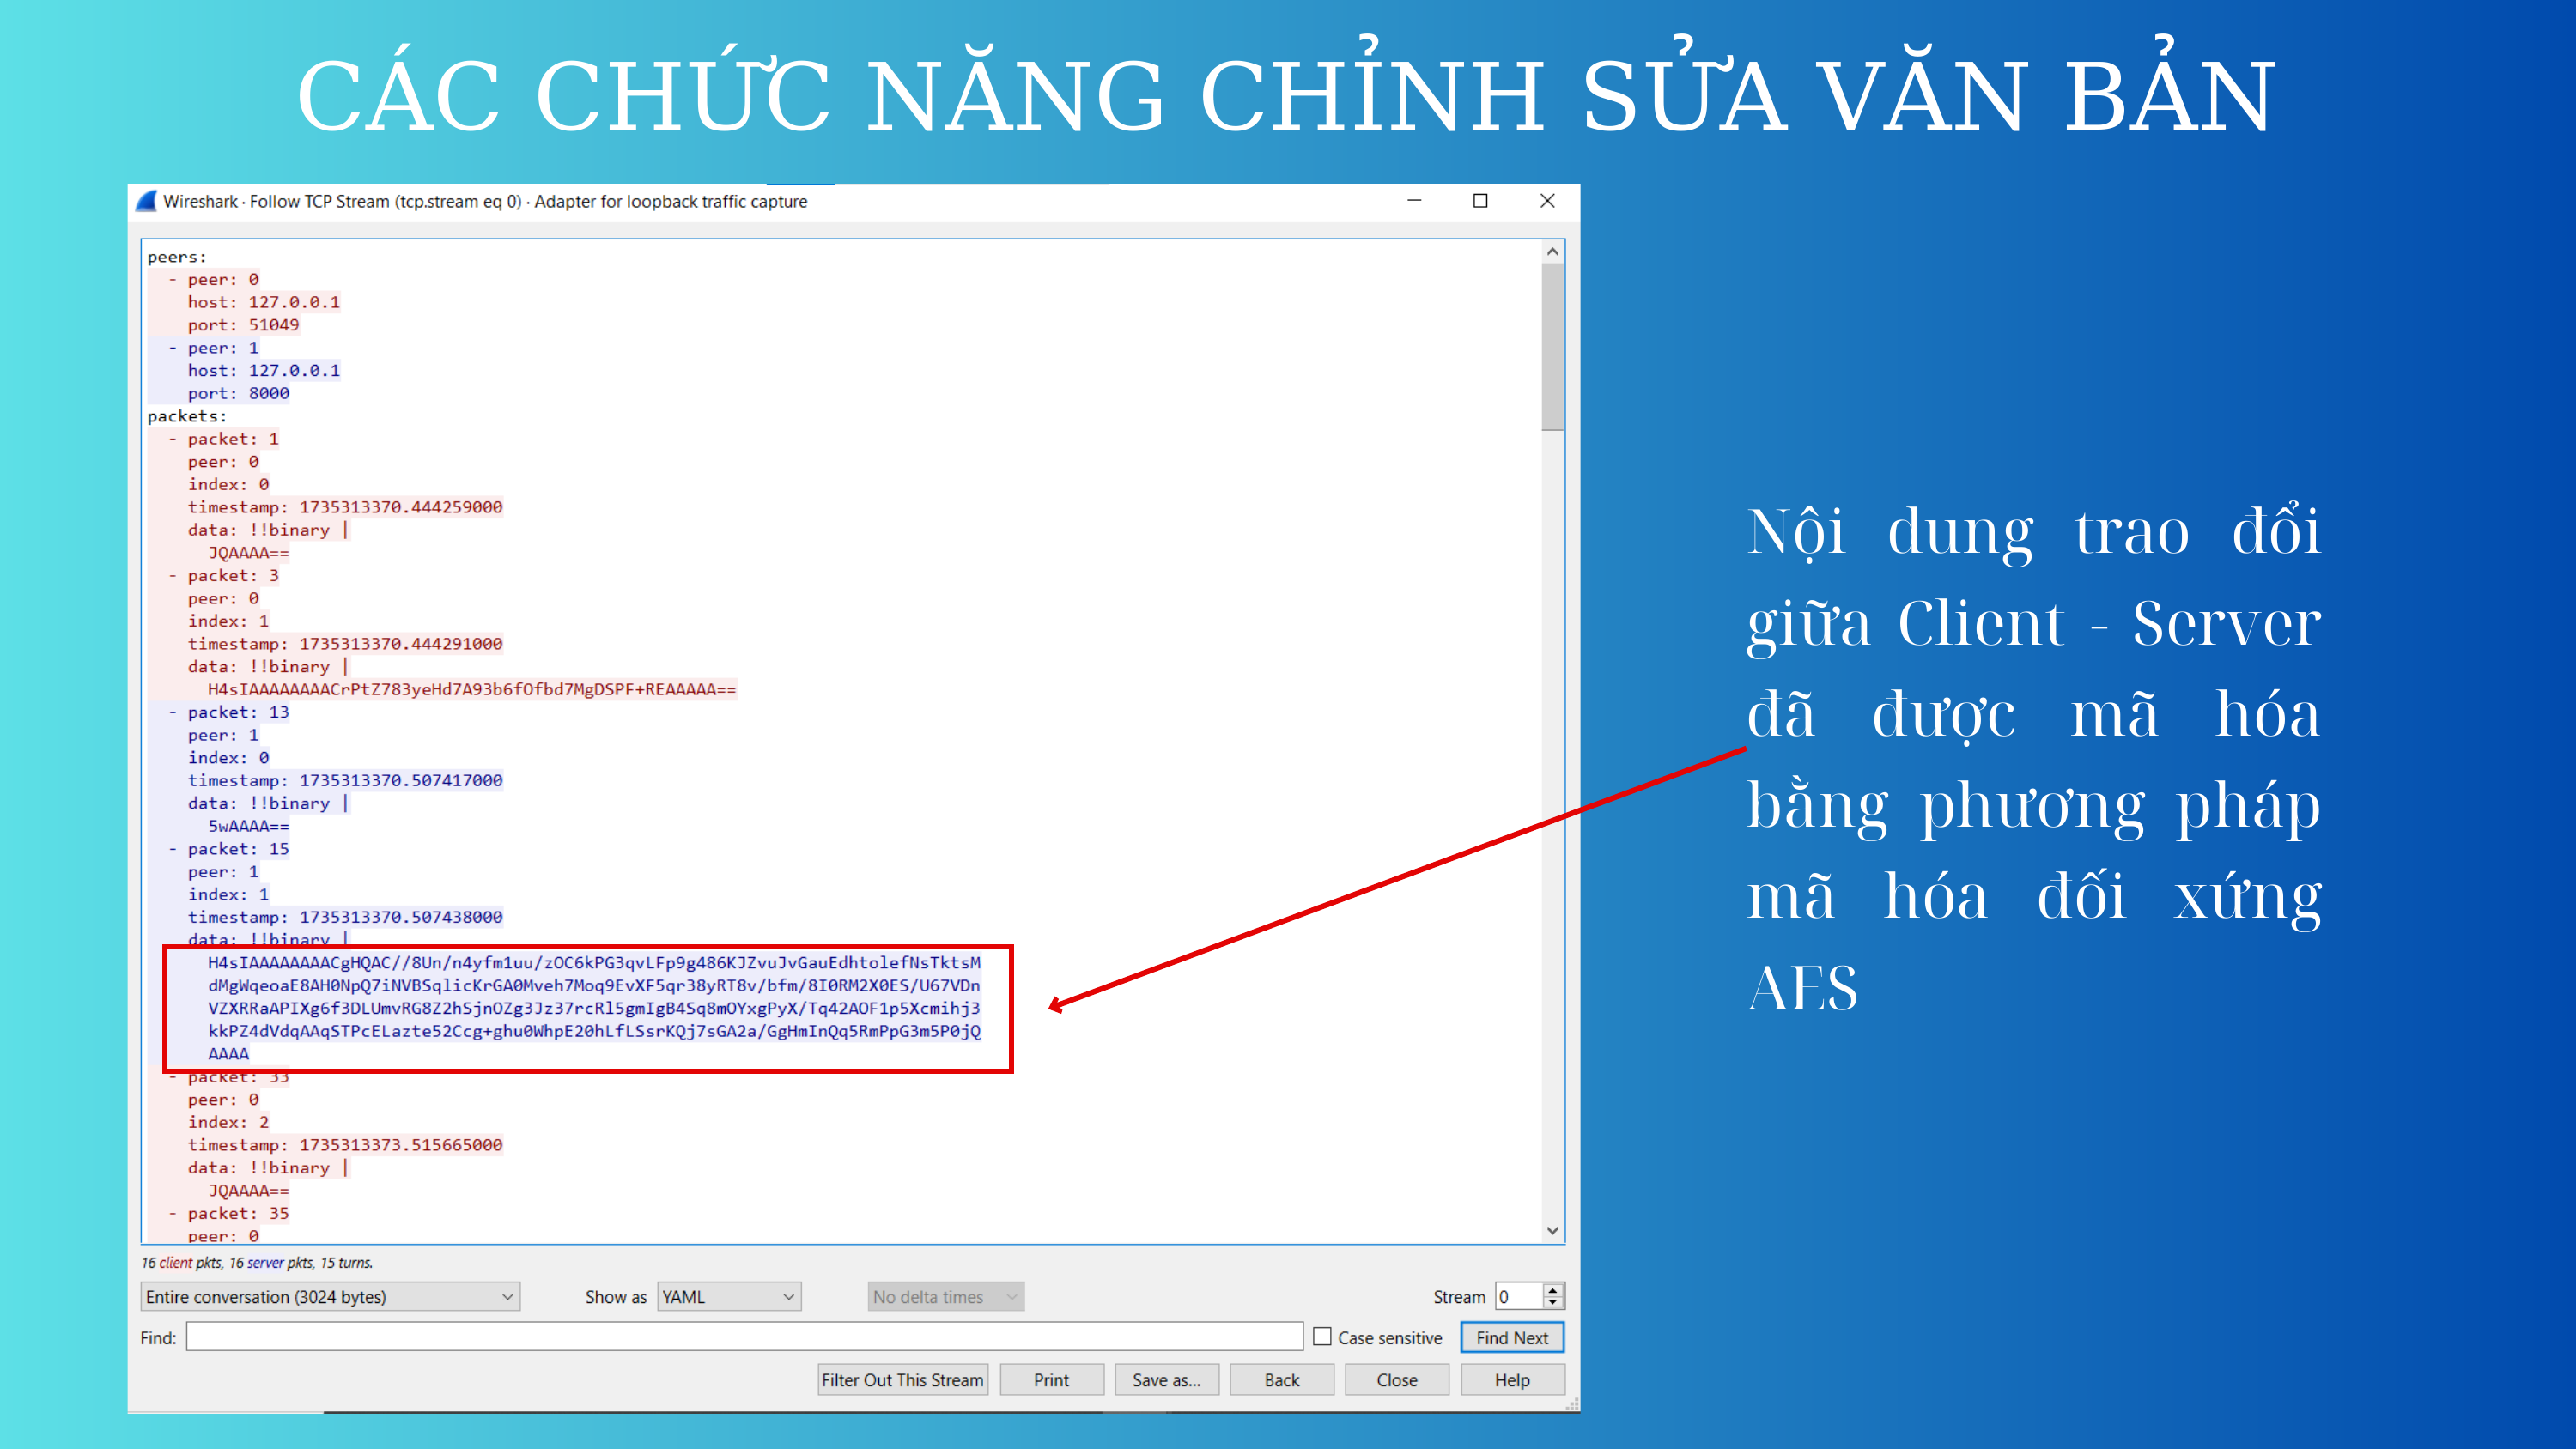

CÁC CHỨC NĂNG CHỈNH SỬA VĂN BẢN

Nội dung trao đổi giữa Client - Server đã được mã hóa bằng phương pháp mã hóa đối xứng AES